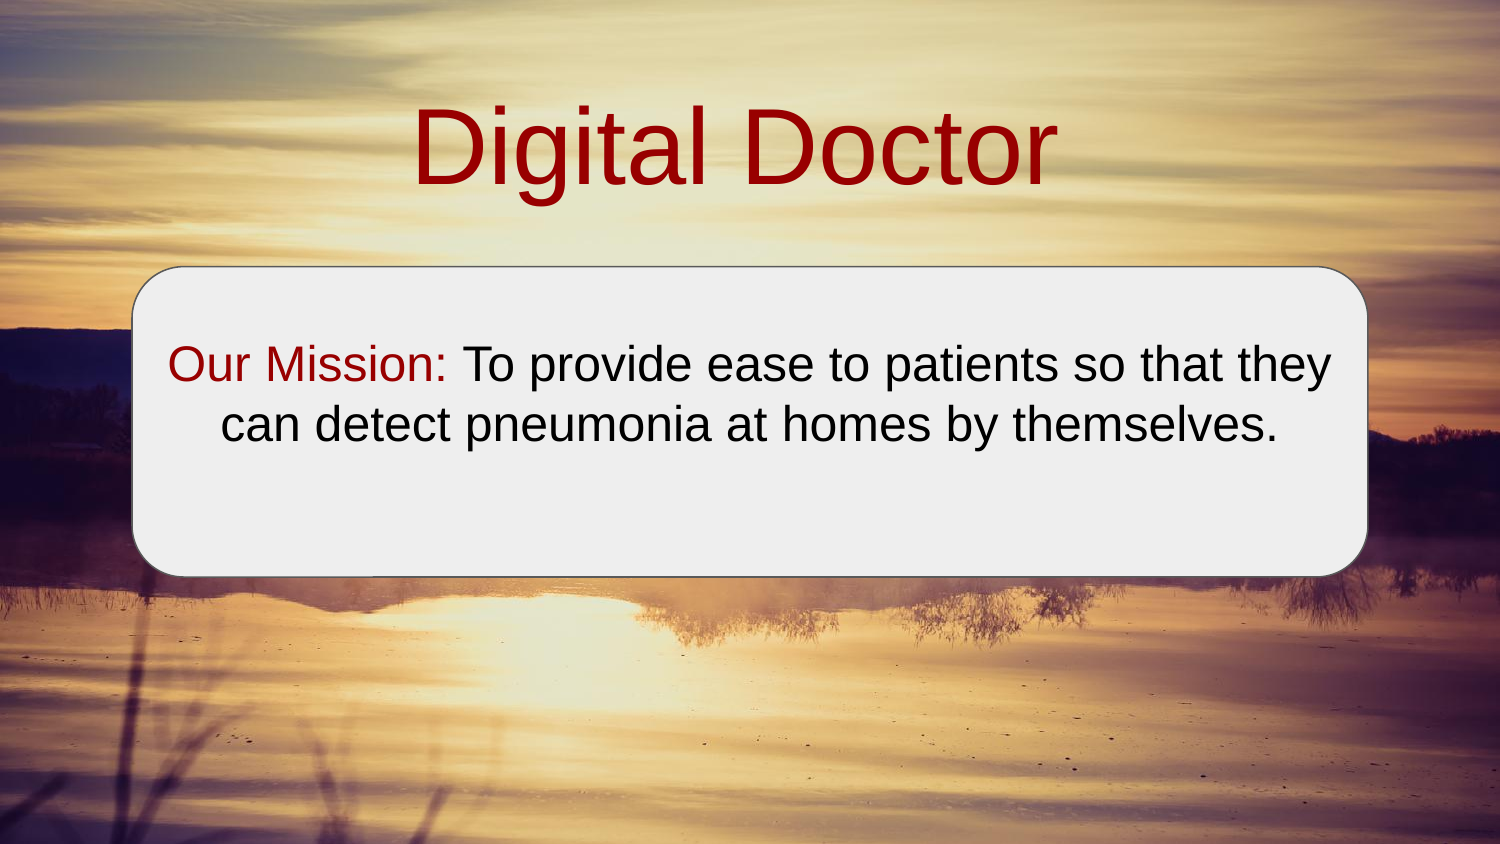

Digital Doctor
Our Mission: To provide ease to patients so that they can detect pneumonia at homes by themselves.